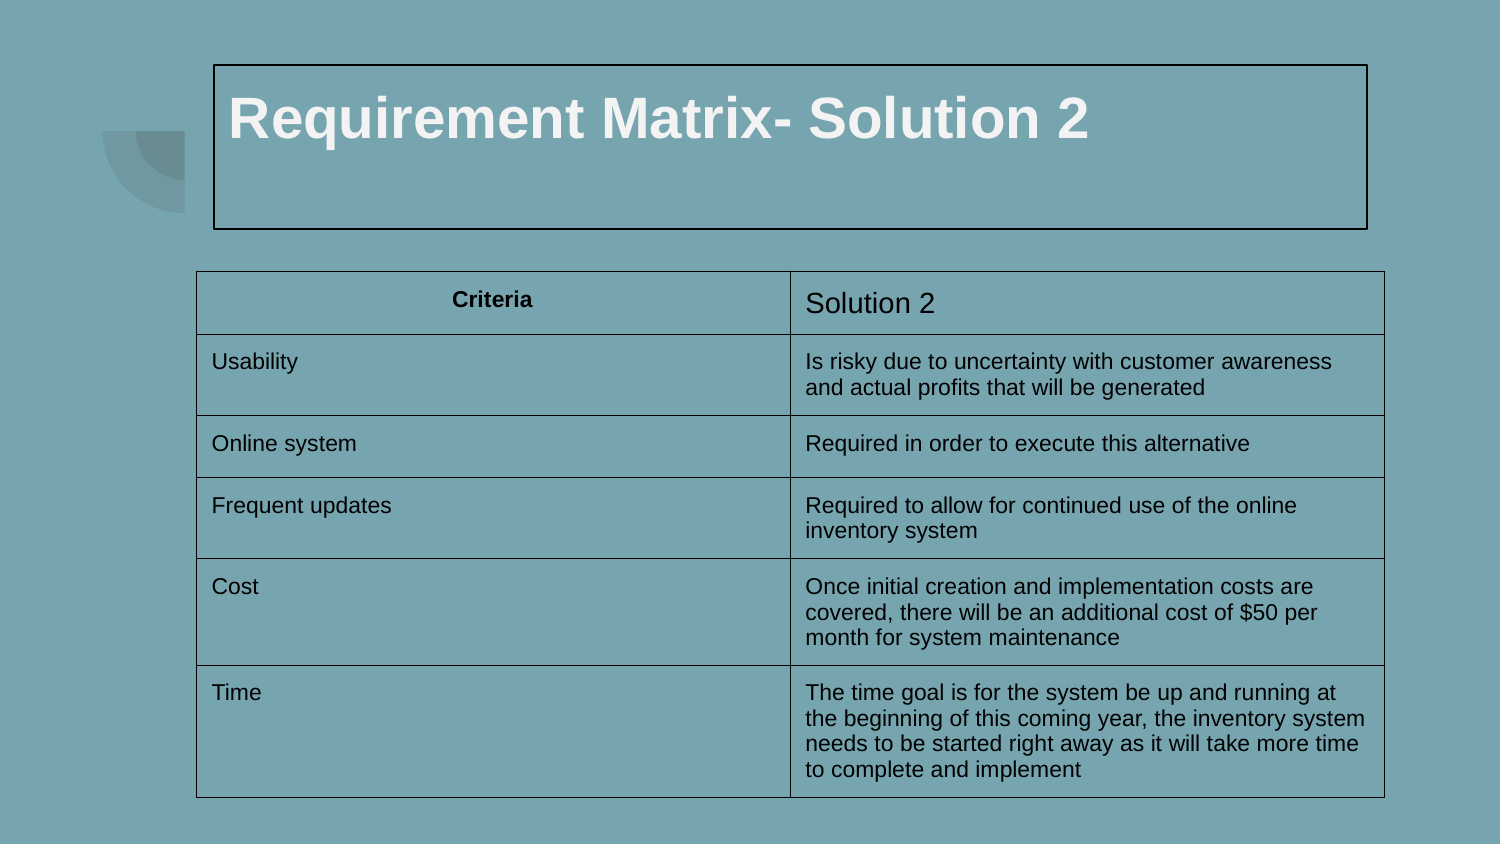

# Requirement Matrix- Solution 2
| Criteria | Solution 2 |
| --- | --- |
| Usability | Is risky due to uncertainty with customer awareness and actual profits that will be generated |
| Online system | Required in order to execute this alternative |
| Frequent updates | Required to allow for continued use of the online inventory system |
| Cost | Once initial creation and implementation costs are covered, there will be an additional cost of $50 per month for system maintenance |
| Time | The time goal is for the system be up and running at the beginning of this coming year, the inventory system needs to be started right away as it will take more time to complete and implement |